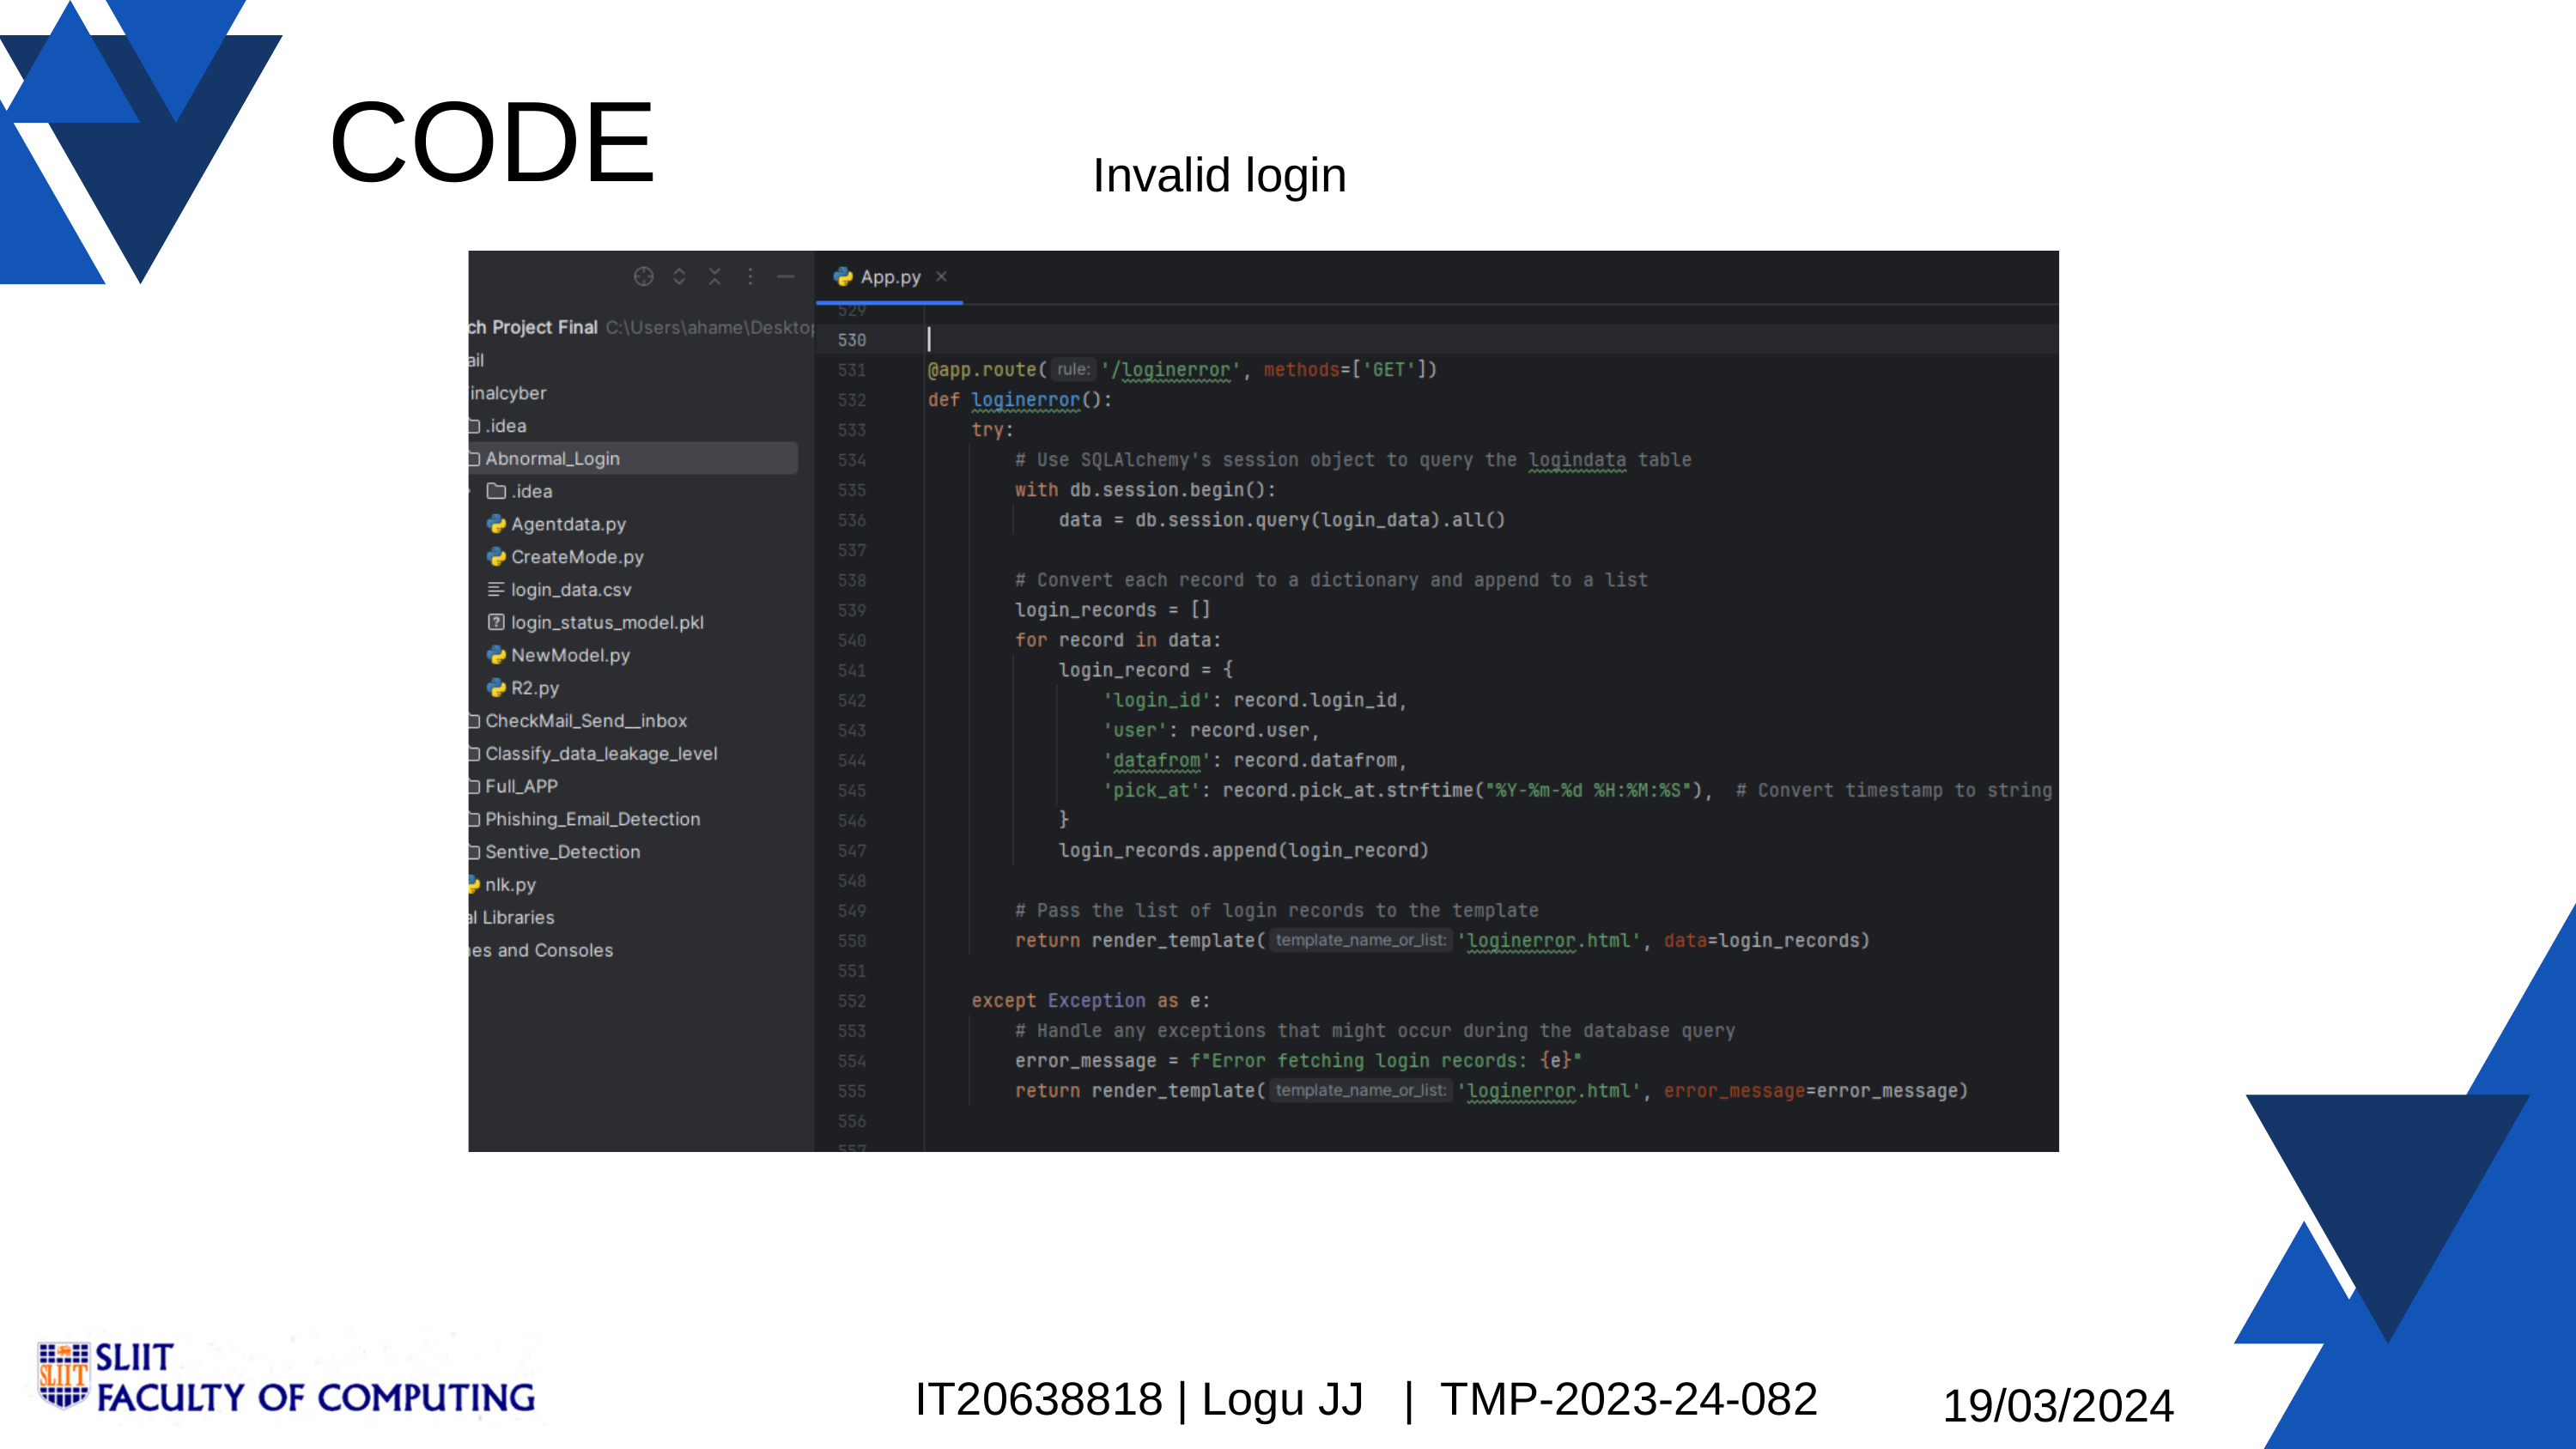

CODE
Invalid login

IT20638818 | Logu JJ   |  TMP-2023-24-082
19/03/2024